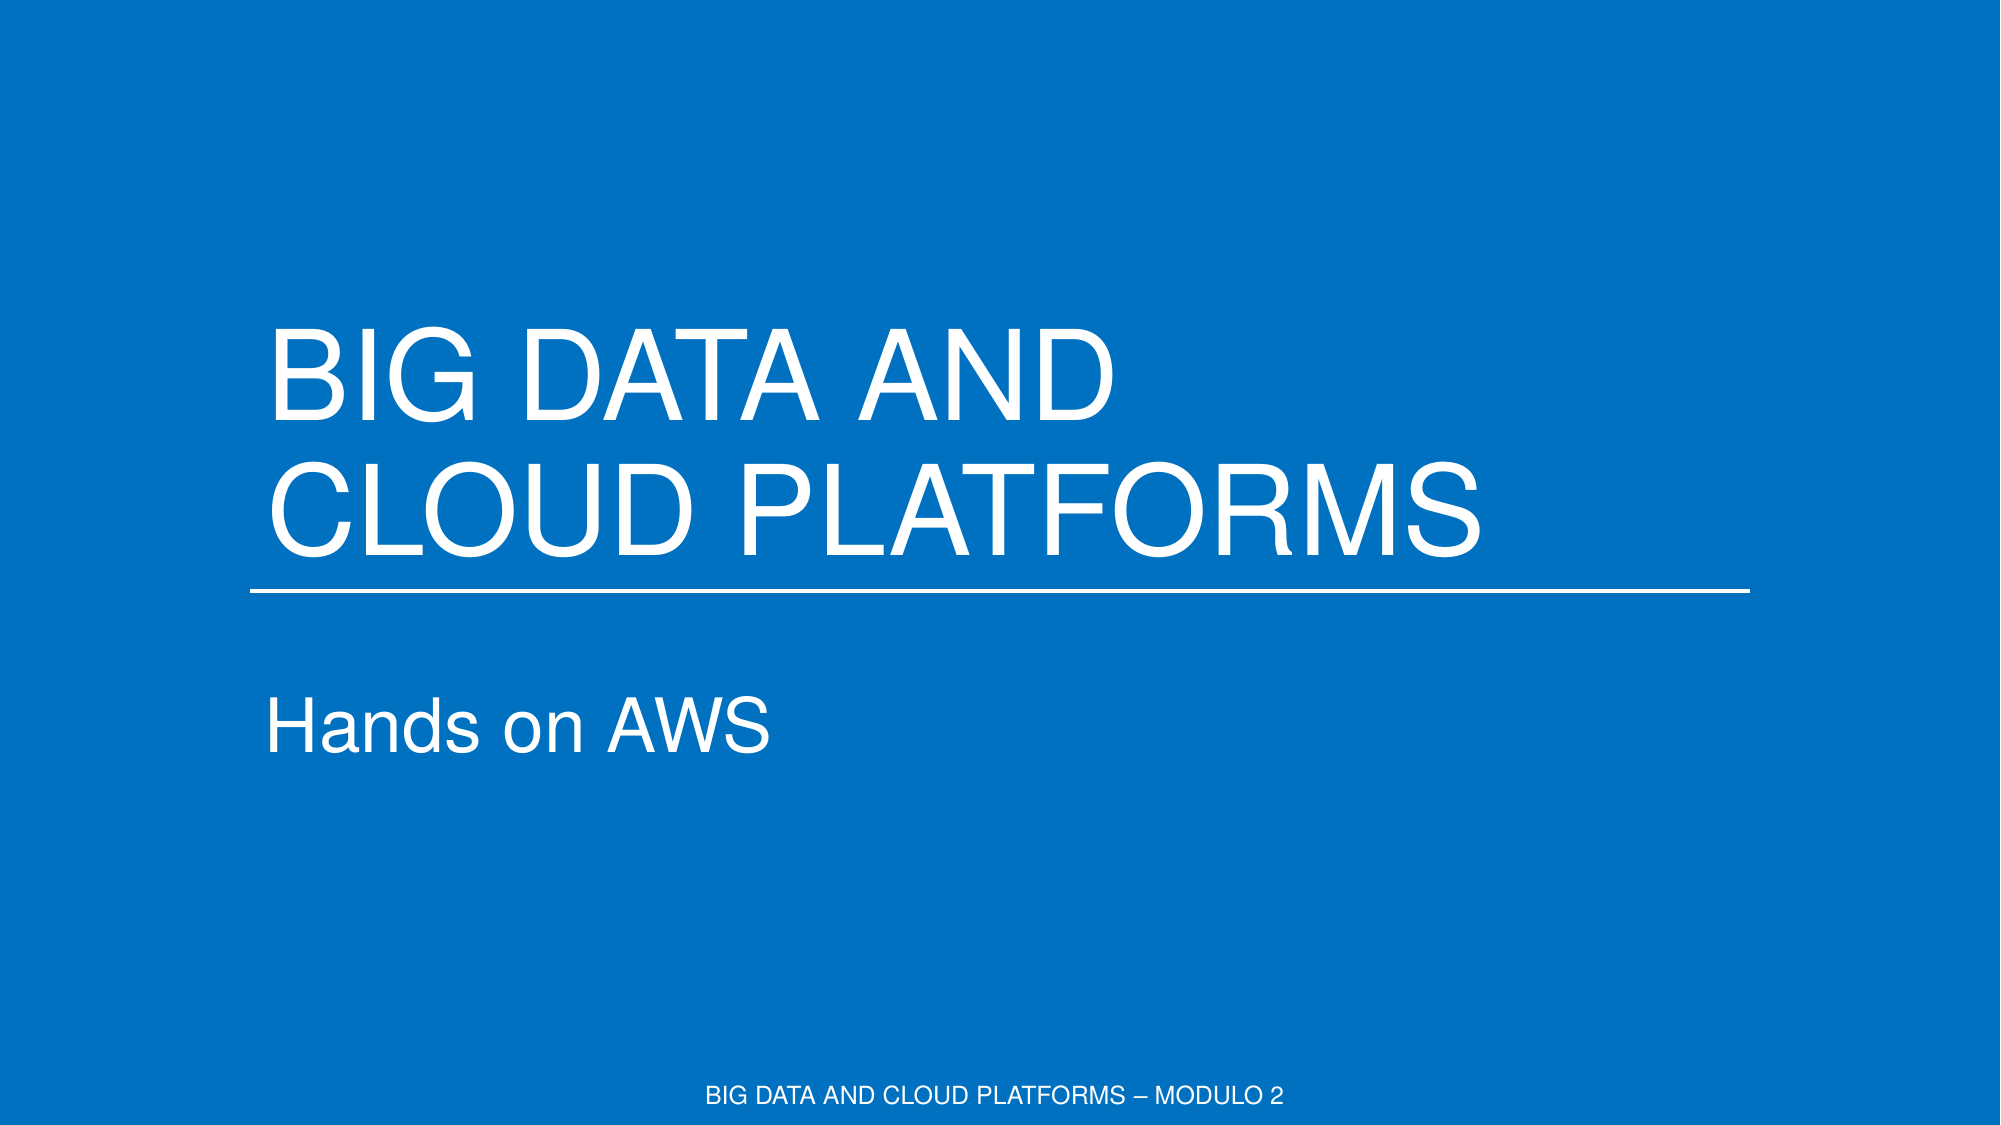

# BIG DATA AND CLOUD PLATFORMS
Hands on AWS